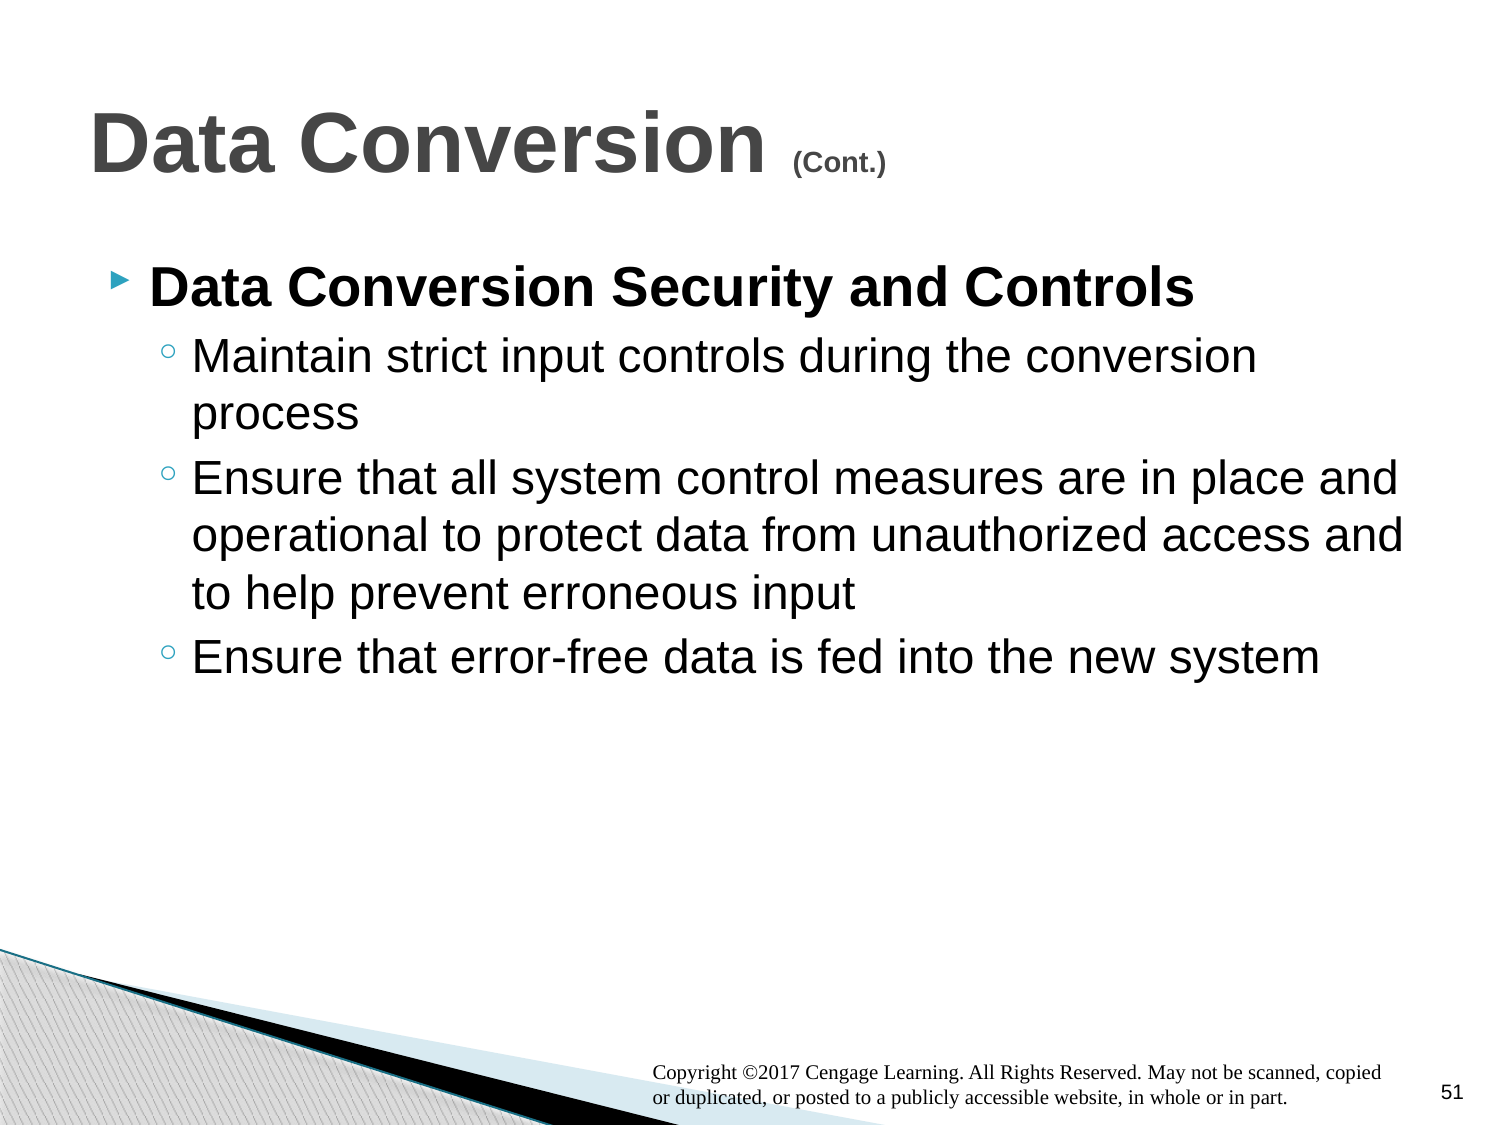

# Data Conversion (Cont.)
Data Conversion Security and Controls
Maintain strict input controls during the conversion process
Ensure that all system control measures are in place and operational to protect data from unauthorized access and to help prevent erroneous input
Ensure that error-free data is fed into the new system
51